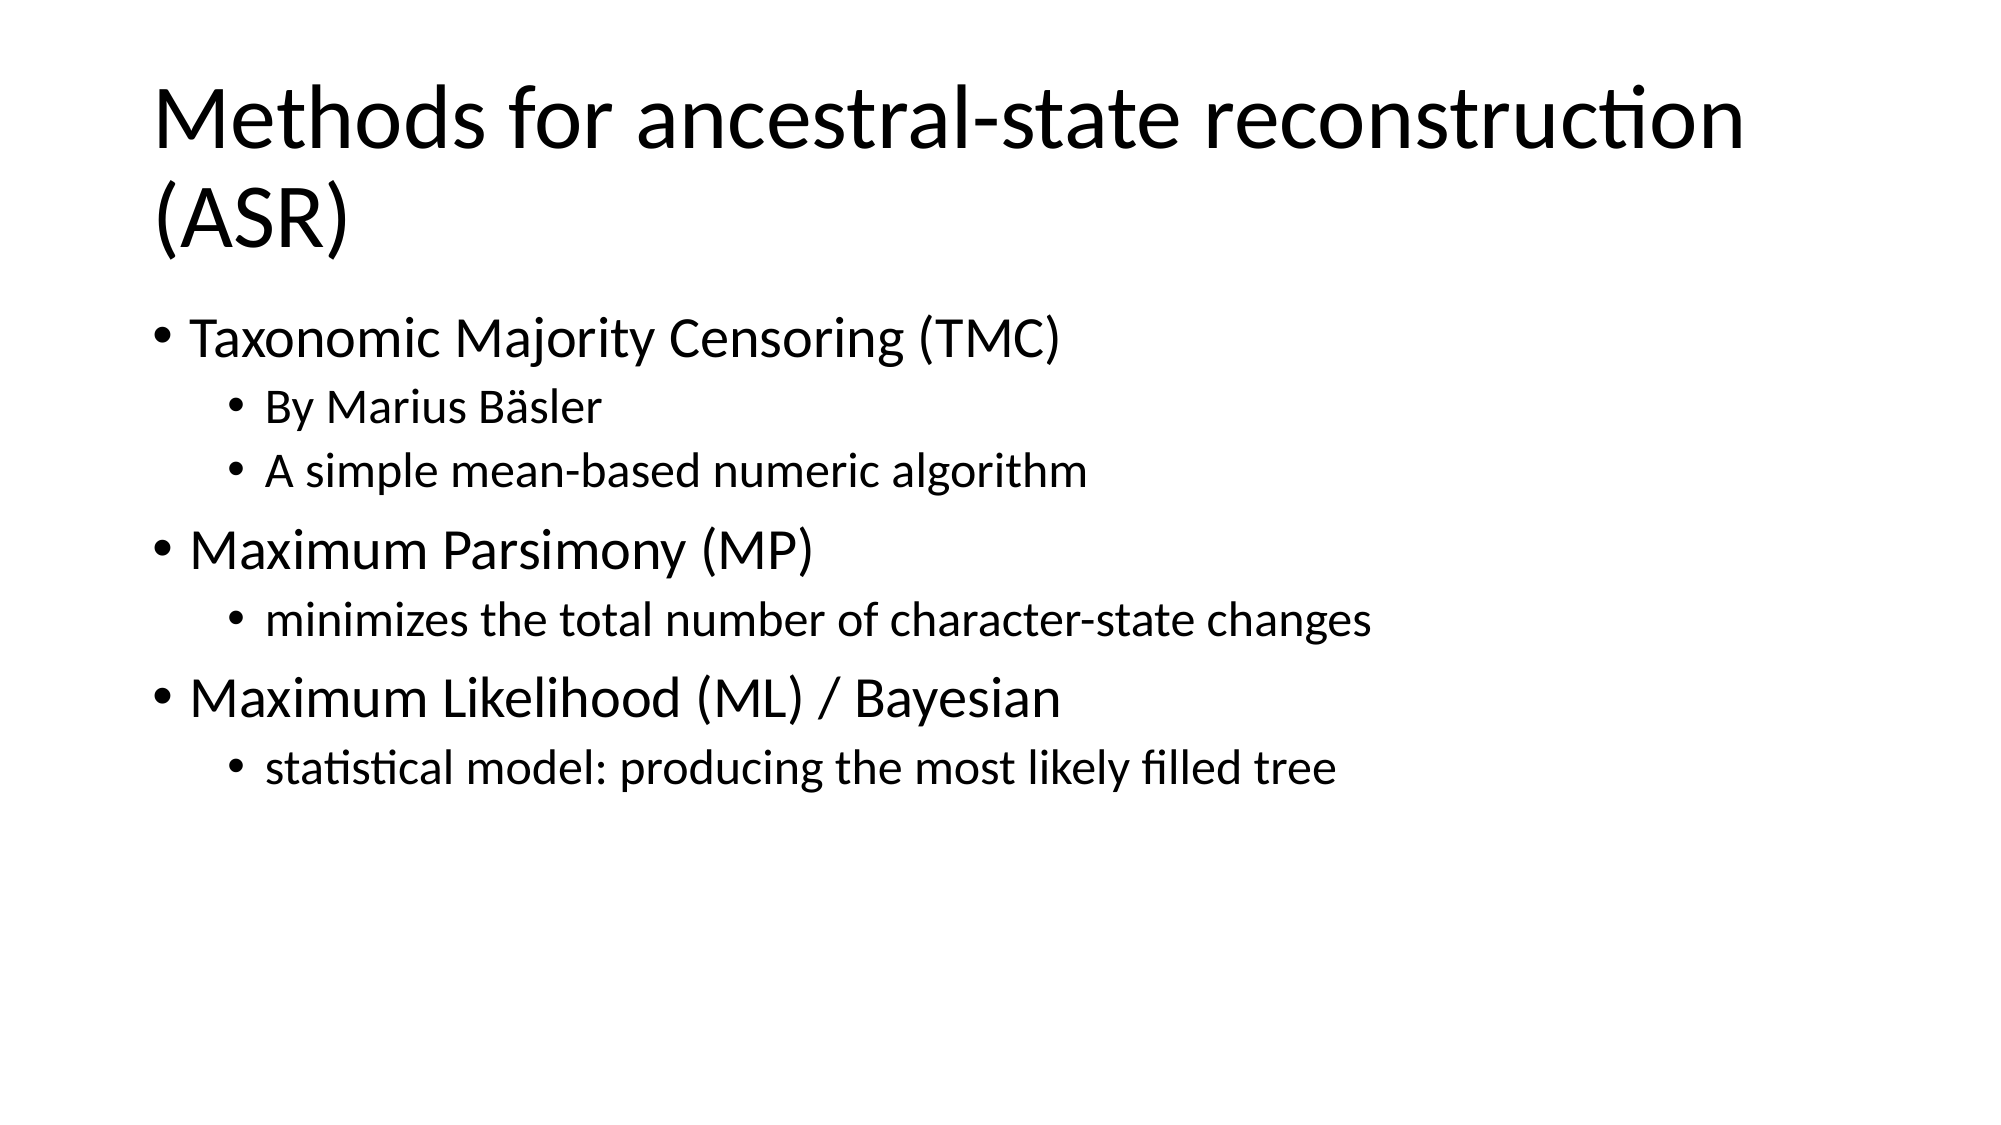

# Methods for ancestral-state reconstruction (ASR)
Taxonomic Majority Censoring (TMC)
By Marius Bäsler
A simple mean-based numeric algorithm
Maximum Parsimony (MP)
minimizes the total number of character-state changes
Maximum Likelihood (ML) / Bayesian
statistical model: producing the most likely filled tree
2.637.204